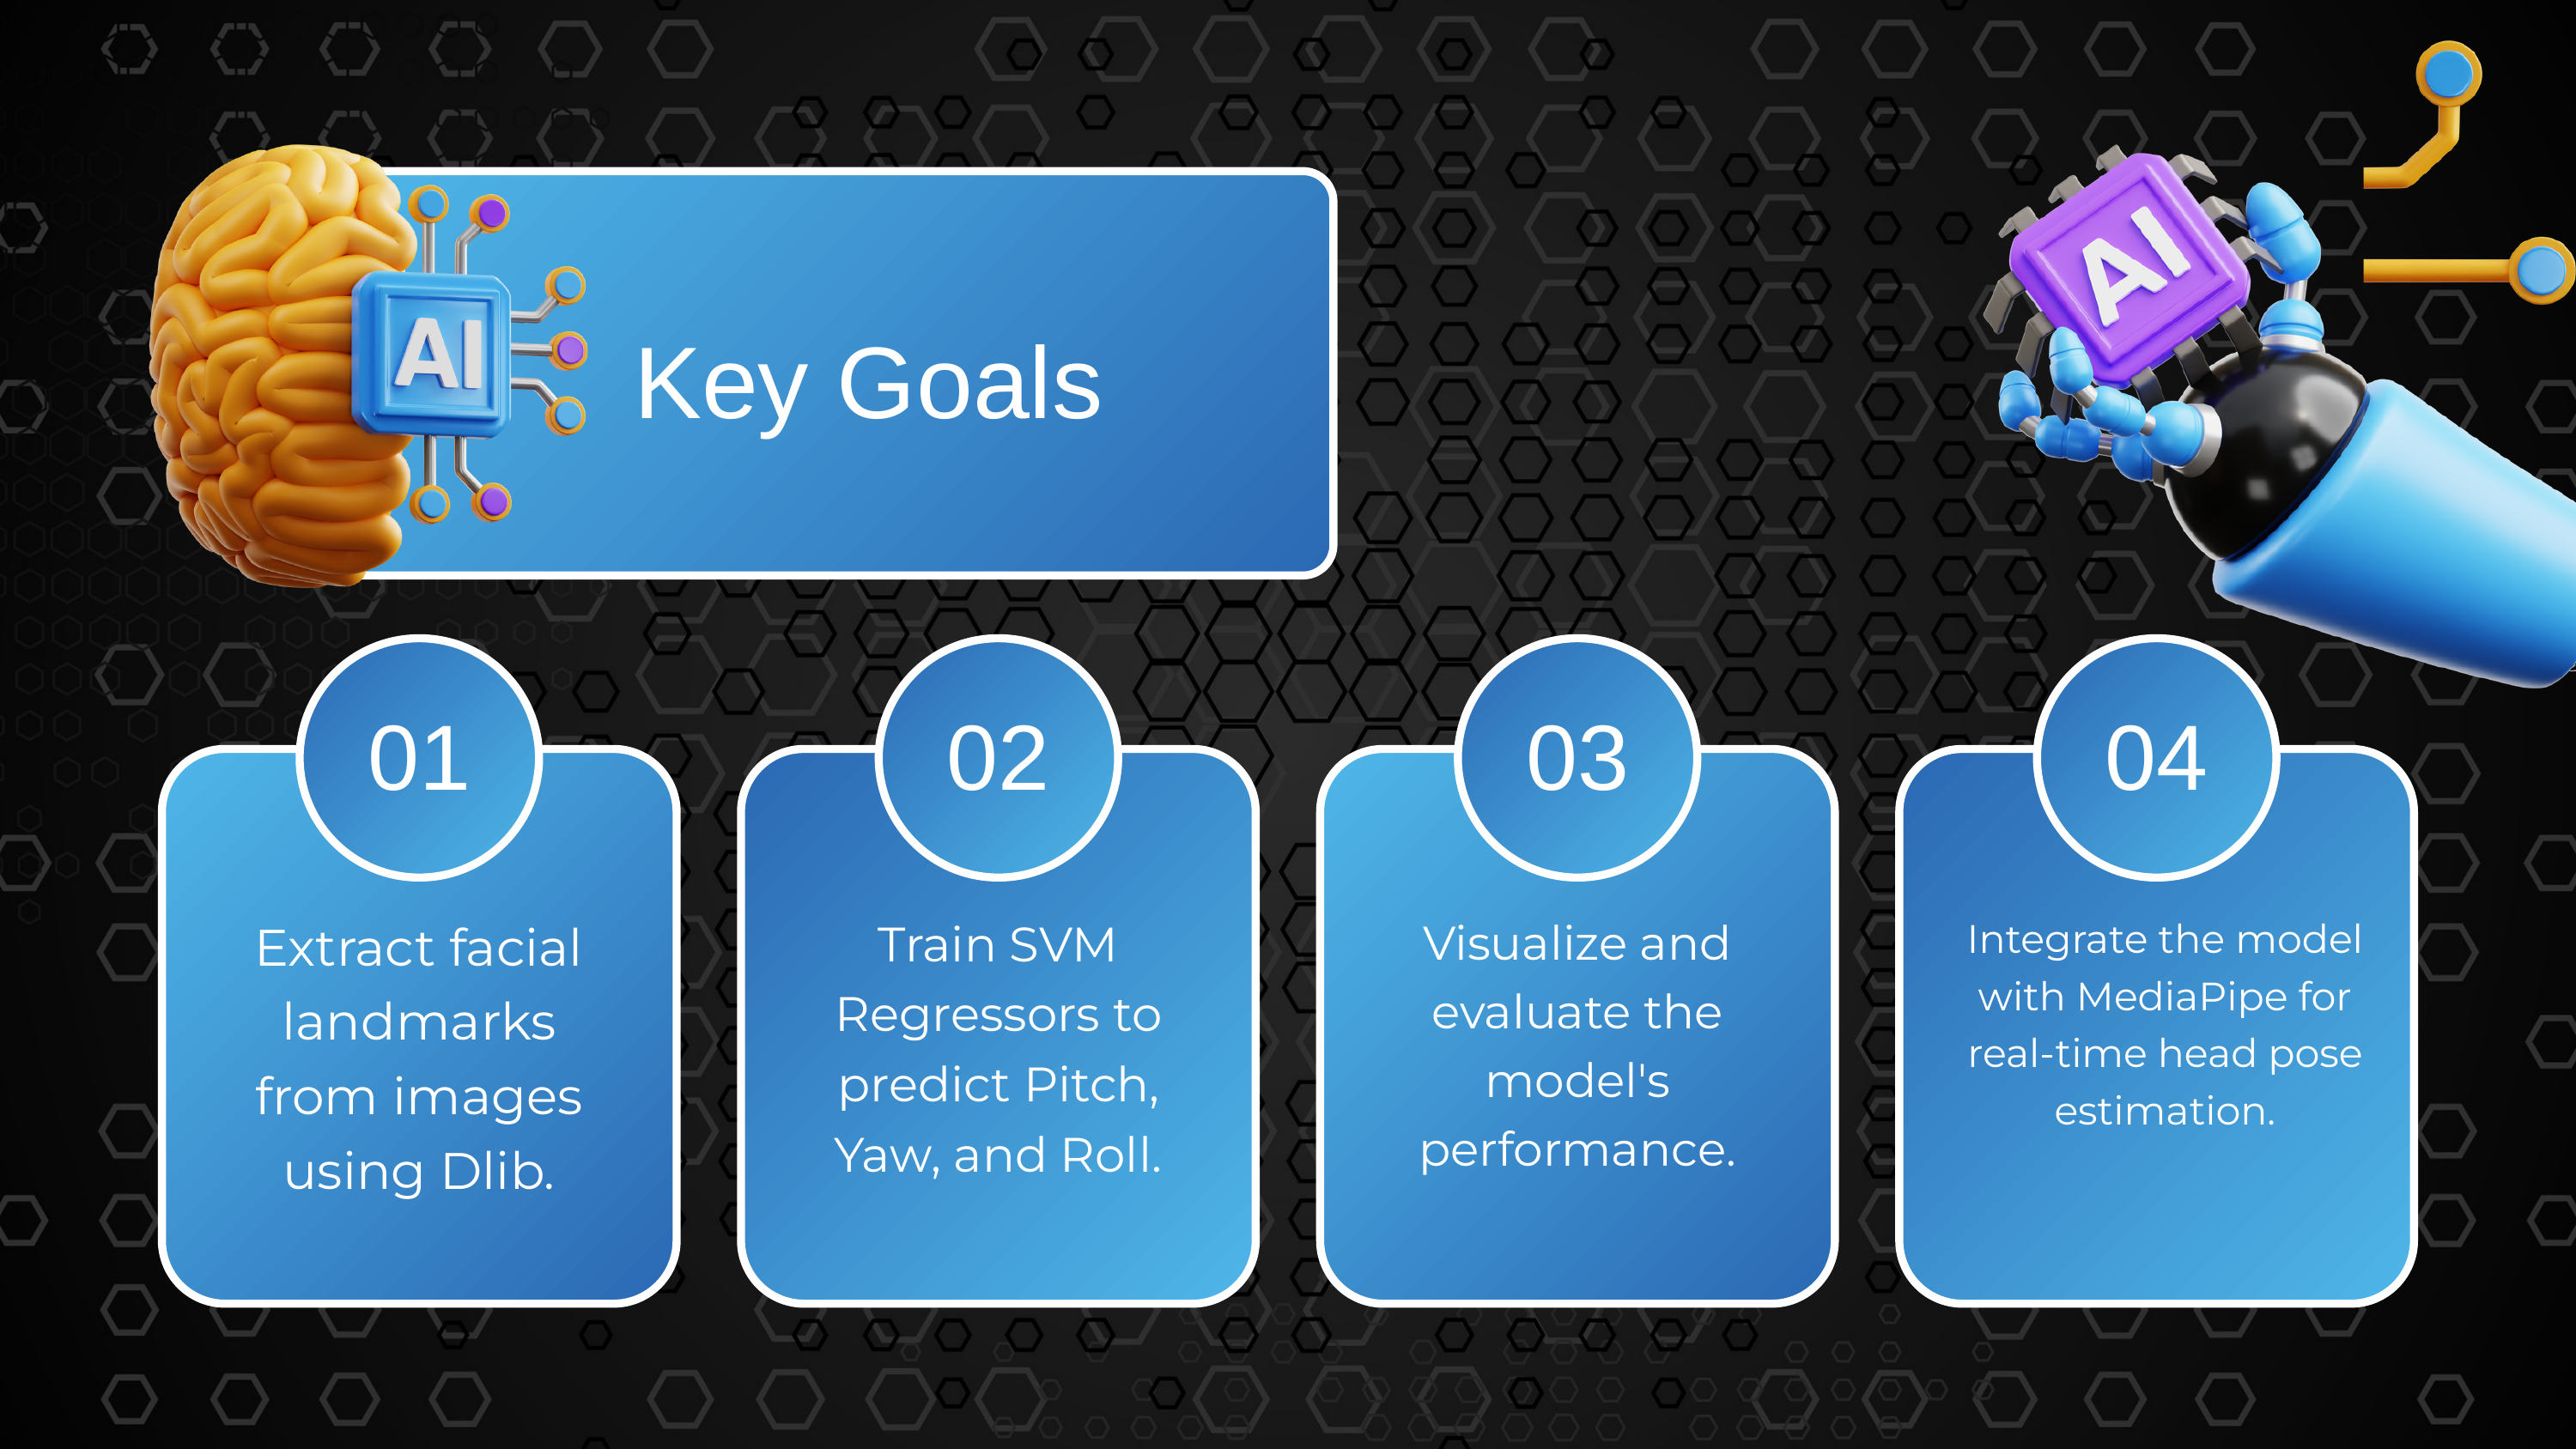

Key Goals

01

02

03

04

Extract facial landmarks from images using Dlib.
Train SVM Regressors to predict Pitch, Yaw, and Roll.
Visualize and evaluate the model's performance.
Integrate the model with MediaPipe for real-time head pose estimation.